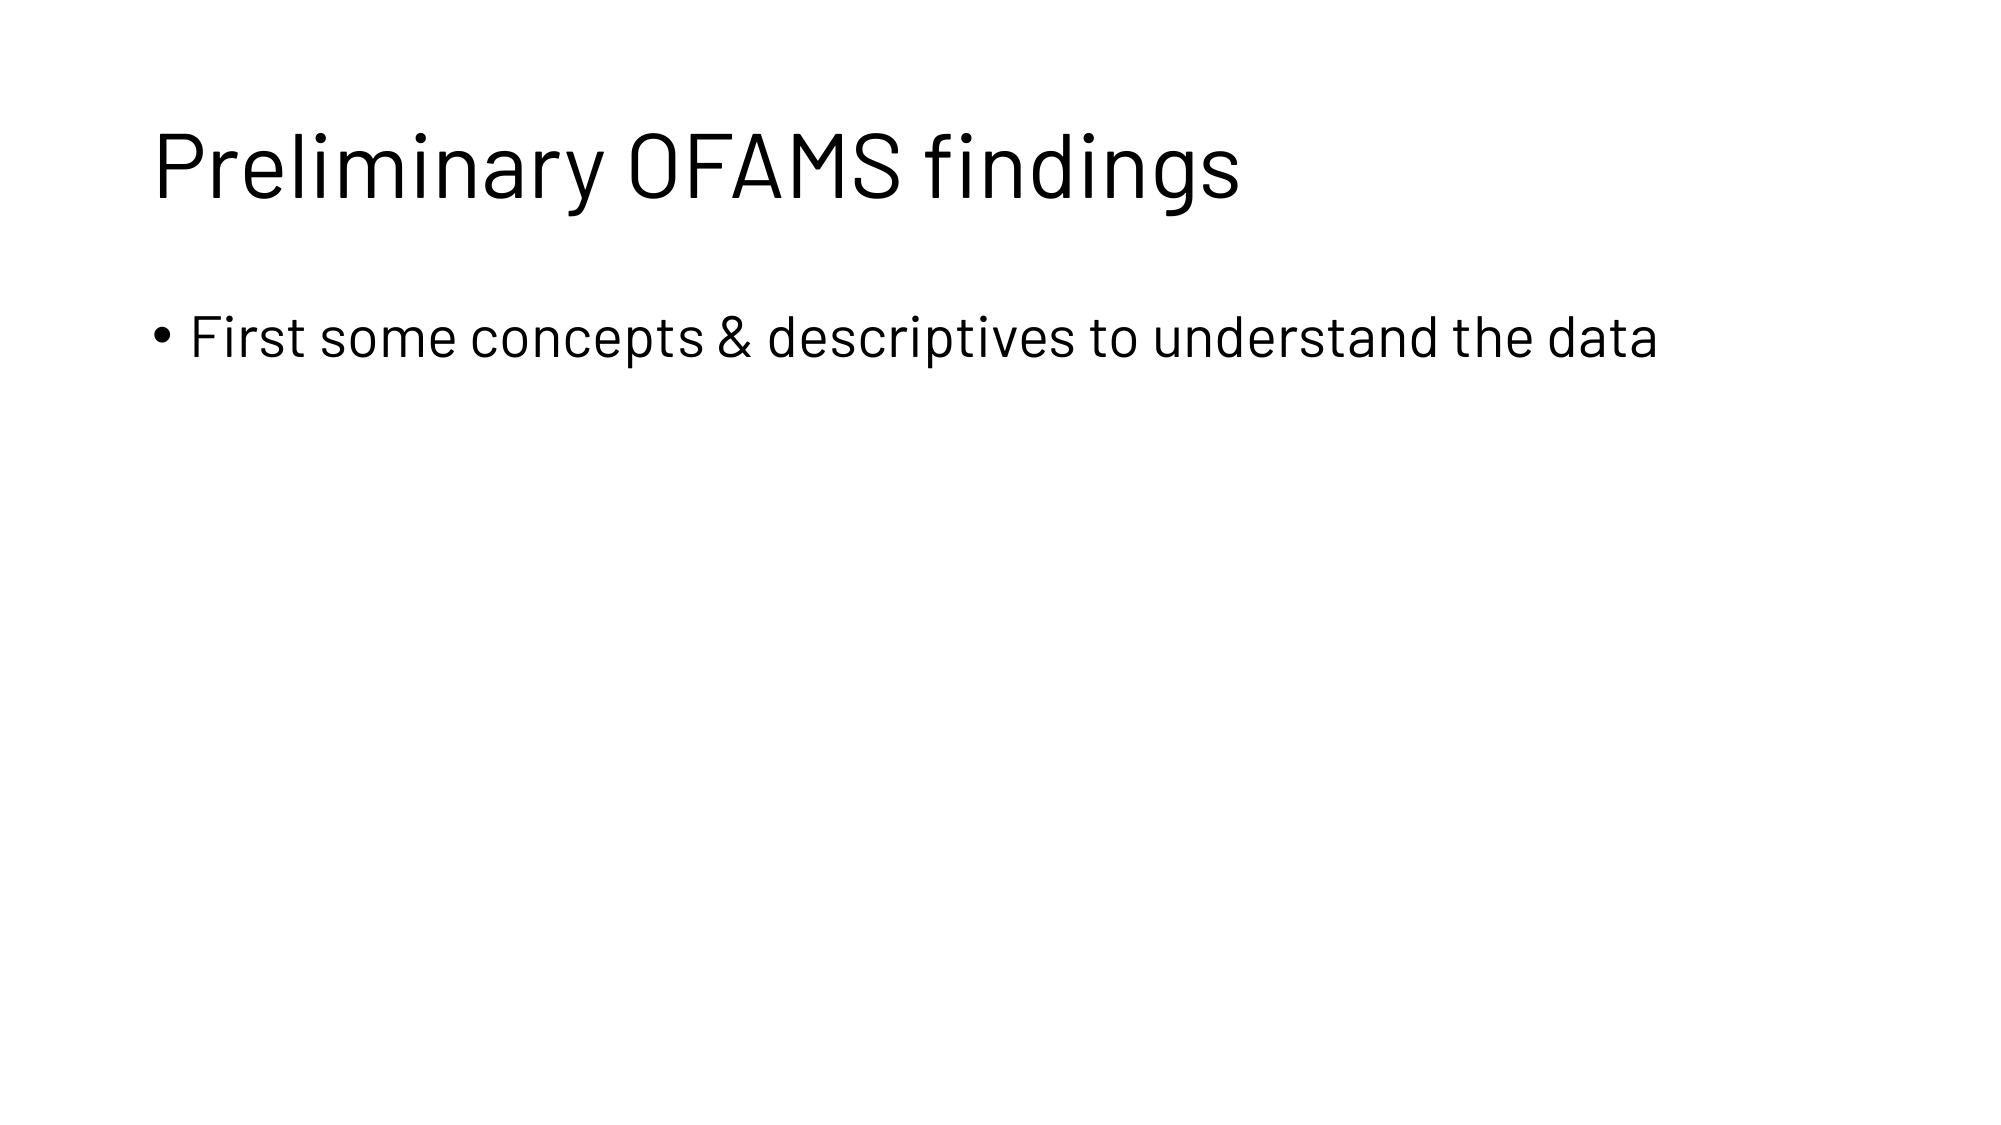

# Preliminary OFAMS findings
First some concepts & descriptives to understand the data